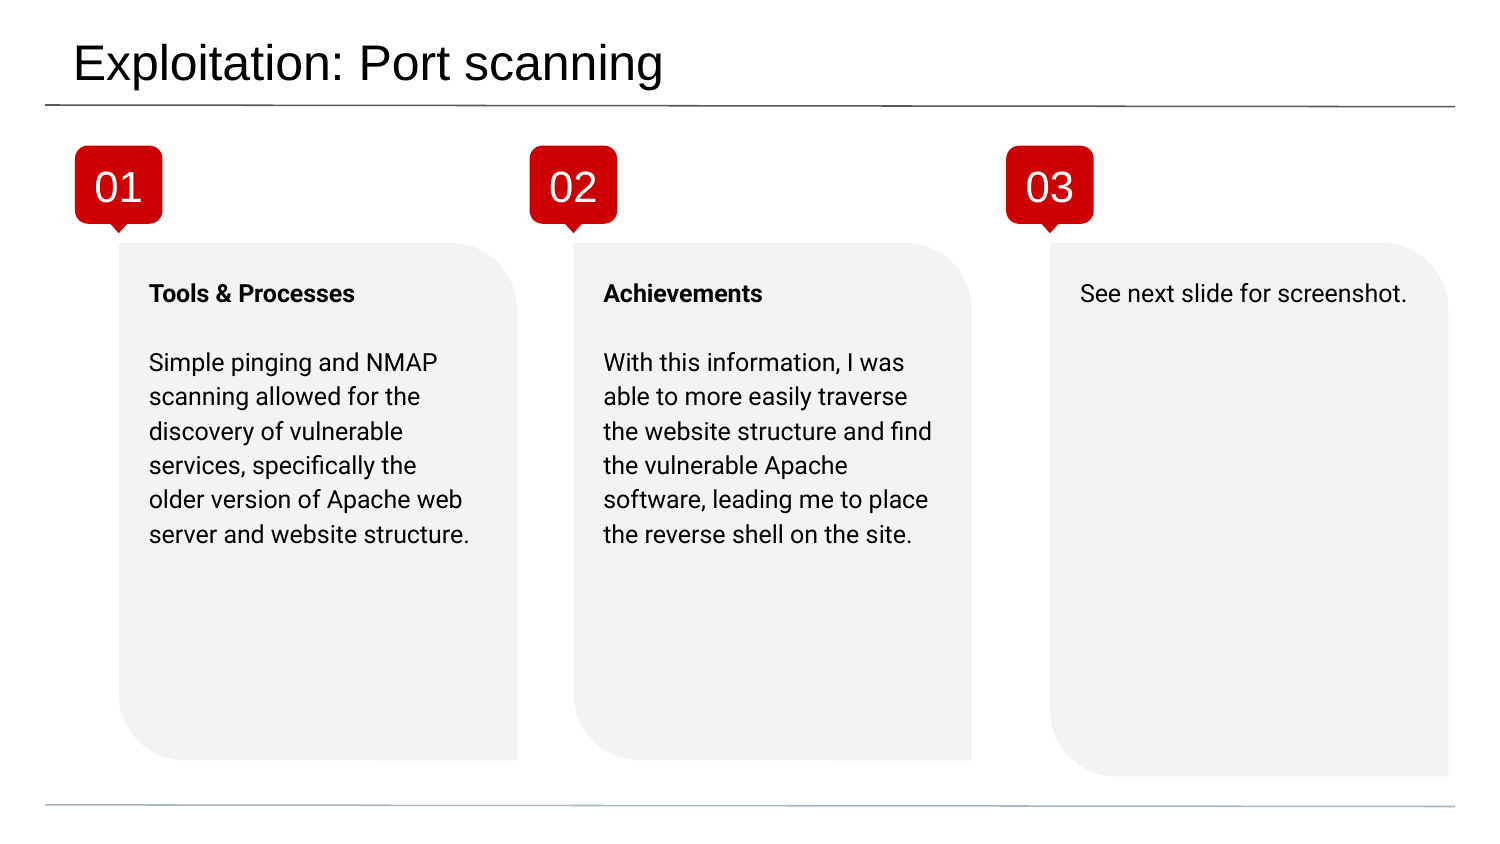

# Exploitation: Port scanning
01

02

03

Tools & Processes

Simple pinging and NMAP scanning allowed for the discovery of vulnerable services, specifically the older version of Apache web server and website structure.

Achievements

With this information, I was able to more easily traverse the website structure and find the vulnerable Apache software, leading me to place the reverse shell on the site.

See next slide for screenshot.